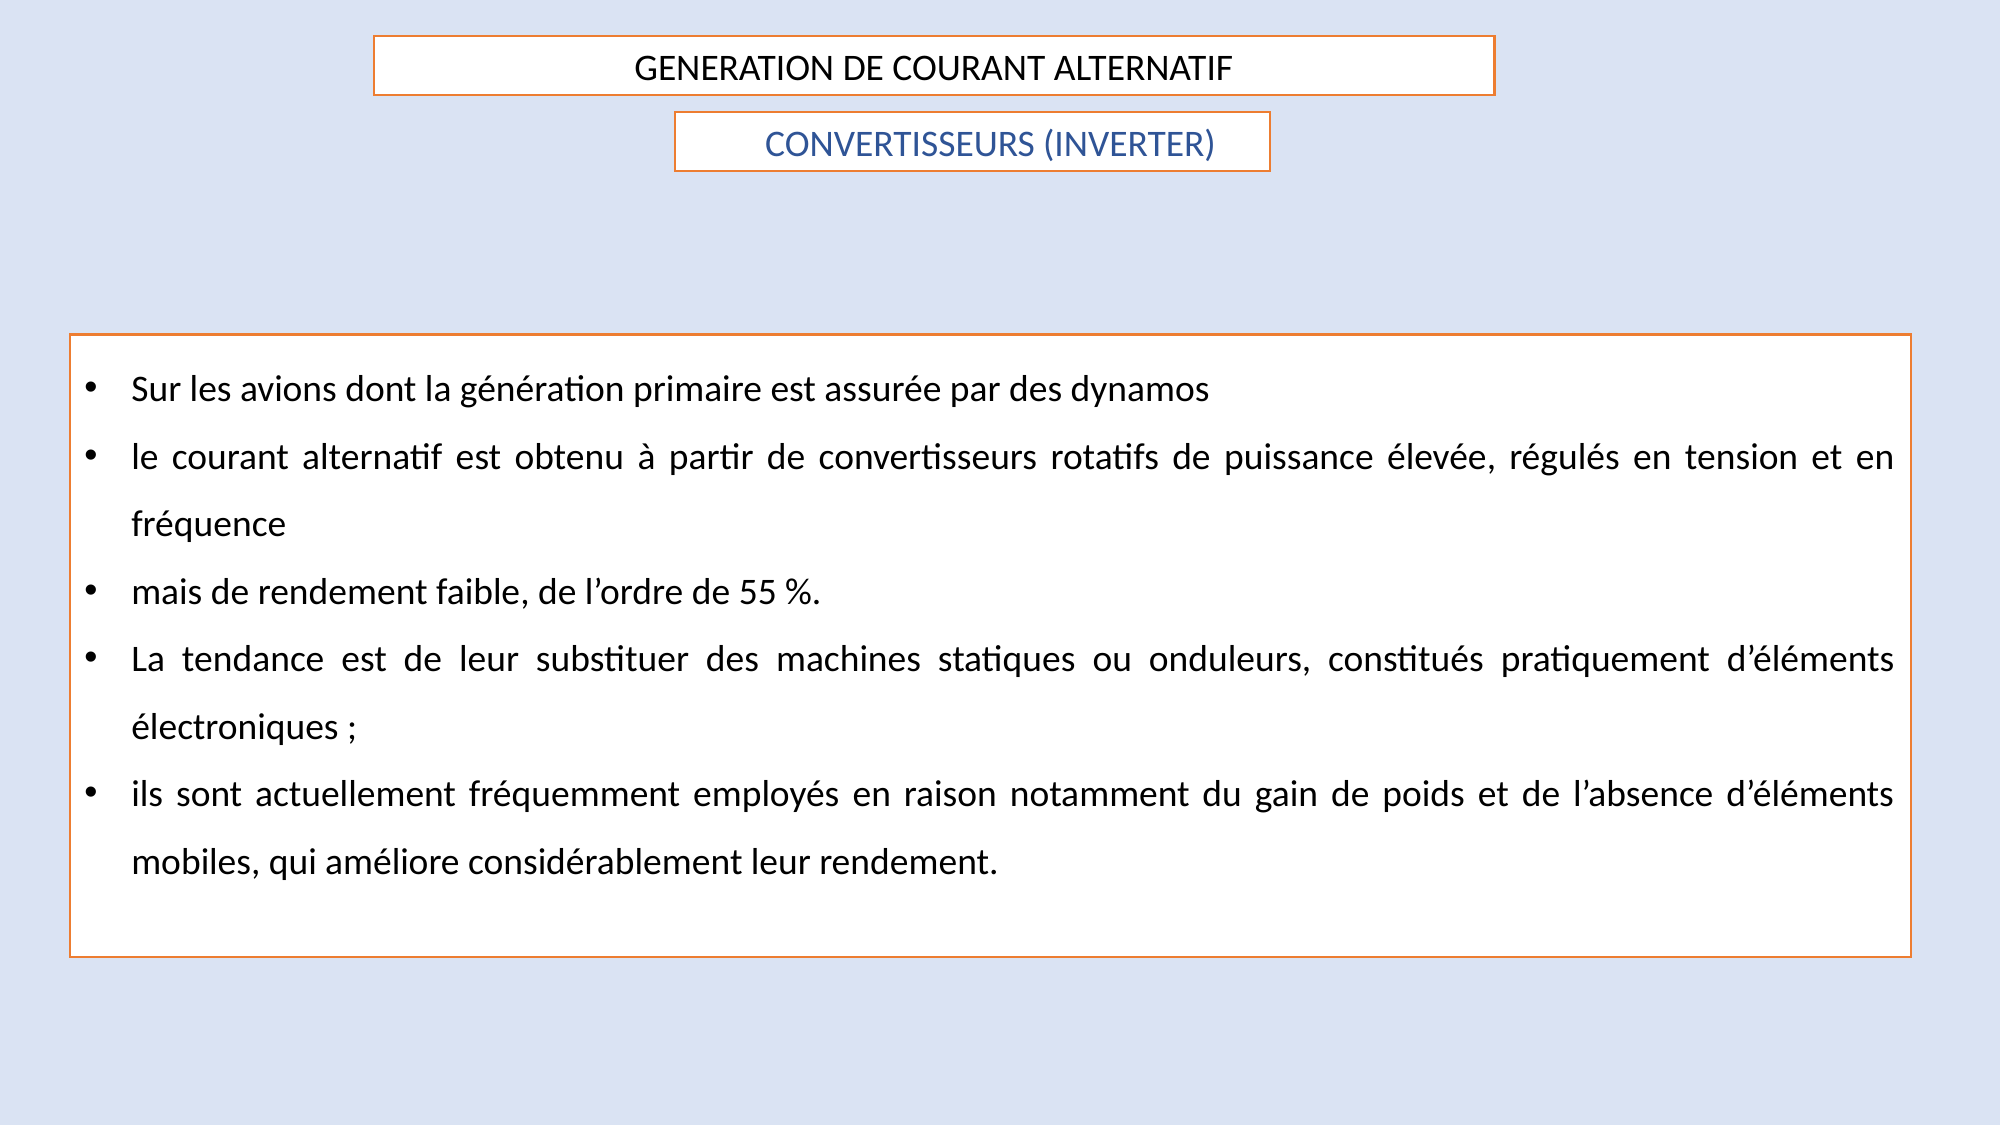

GENERATION DE COURANT ALTERNATIF
CONVERTISSEURS (INVERTER)
Sur les avions dont la génération primaire est assurée par des dynamos
le courant alternatif est obtenu à partir de convertisseurs rotatifs de puissance élevée, régulés en tension et en fréquence
mais de rendement faible, de l’ordre de 55 %.
La tendance est de leur substituer des machines statiques ou onduleurs, constitués pratiquement d’éléments électroniques ;
ils sont actuellement fréquemment employés en raison notamment du gain de poids et de l’absence d’éléments mobiles, qui améliore considérablement leur rendement.